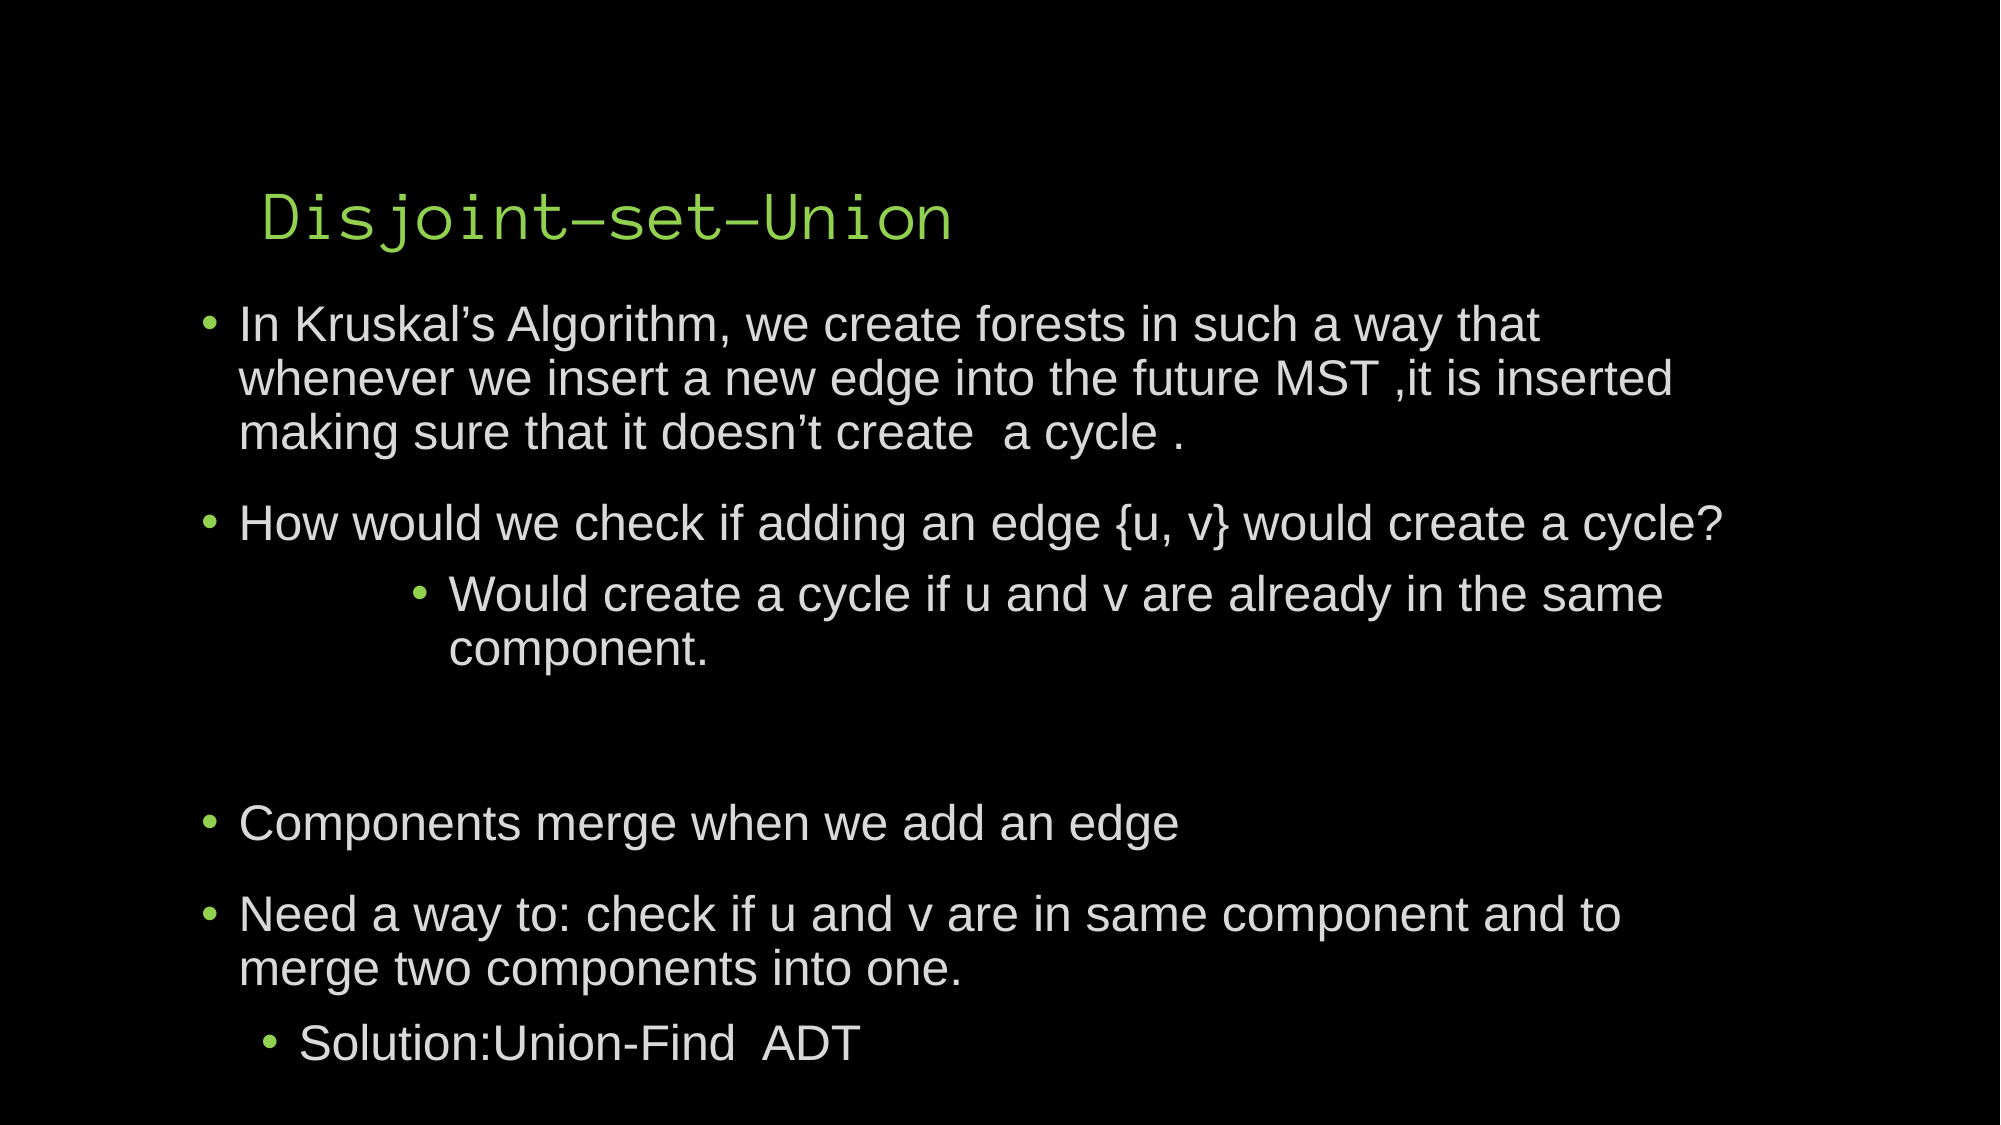

# Disjoint-set-Union
In Kruskal’s Algorithm, we create forests in such a way that whenever we insert a new edge into the future MST ,it is inserted making sure that it doesn’t create  a cycle .
How would we check if adding an edge {u, v} would create a cycle?
Would create a cycle if u and v are already in the same component.

Components merge when we add an edge
Need a way to: check if u and v are in same component and to merge two components into one.
Solution:Union-Find  ADT